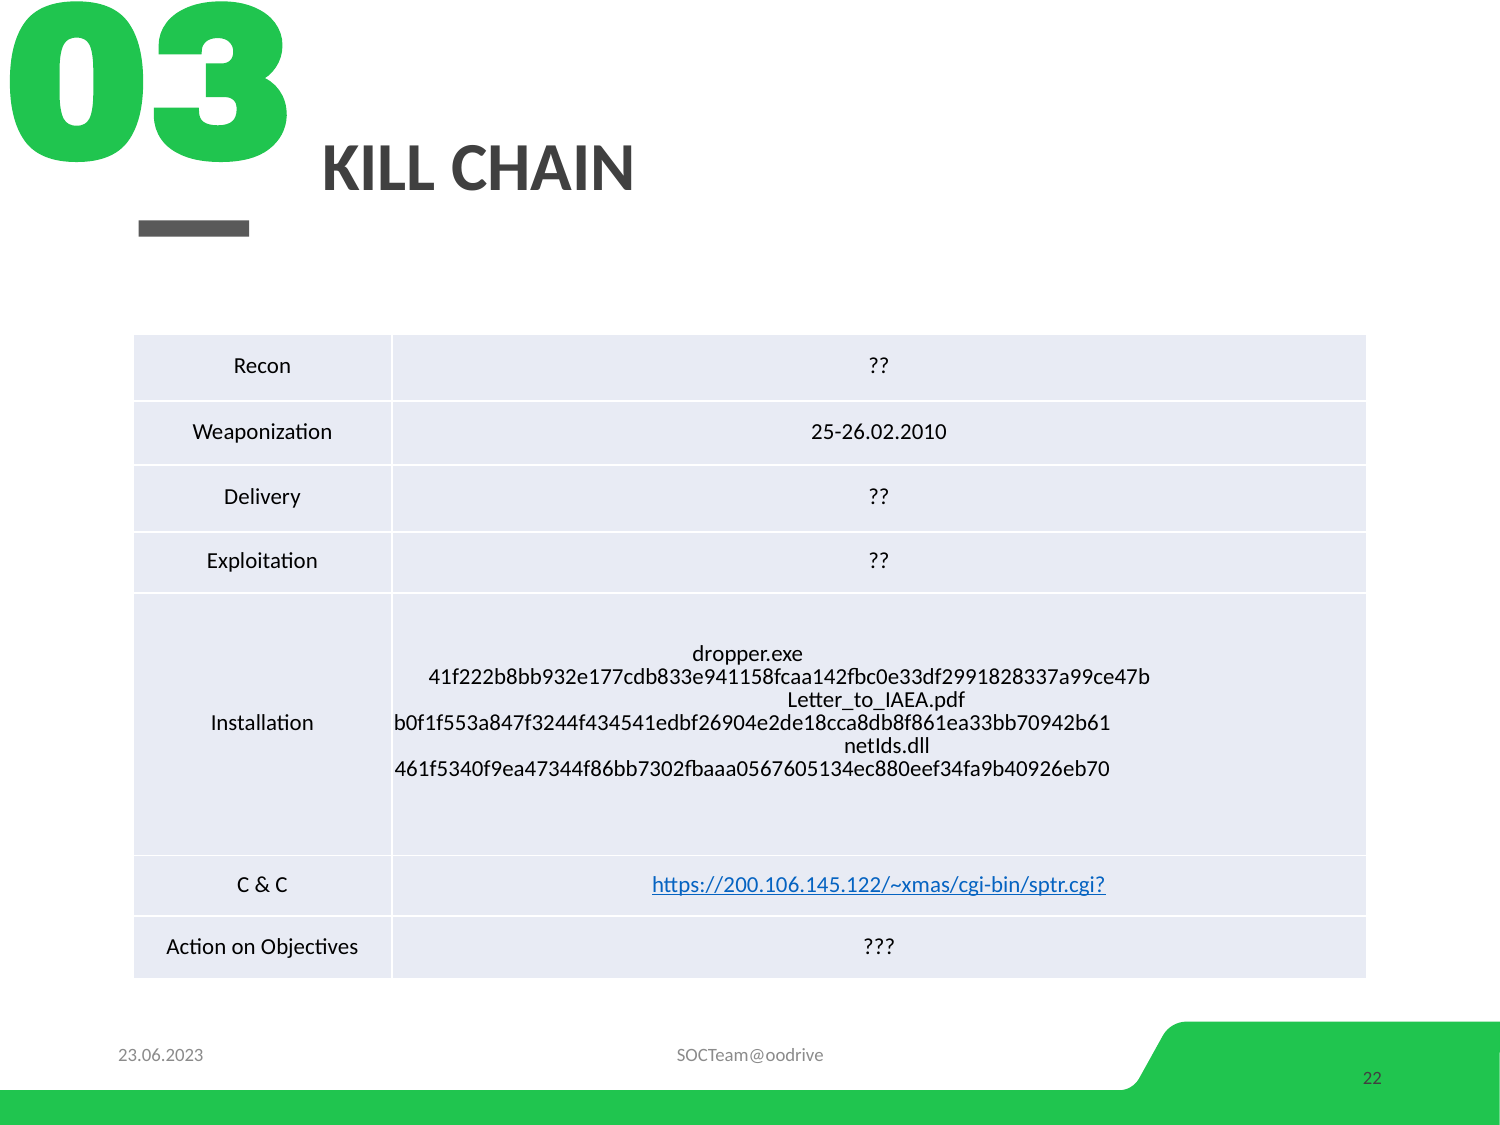

03
# Kill chain
| Recon | ?? |
| --- | --- |
| Weaponization | 25-26.02.2010 |
| Delivery | ?? |
| Exploitation | ?? |
| Installation | dropper.exe 41f222b8bb932e177cdb833e941158fcaa142fbc0e33df2991828337a99ce47b Letter\_to\_IAEA.pdf b0f1f553a847f3244f434541edbf26904e2de18cca8db8f861ea33bb70942b61 netIds.dll 461f5340f9ea47344f86bb7302fbaaa0567605134ec880eef34fa9b40926eb70 |
| C & C | https://200.106.145.122/~xmas/cgi-bin/sptr.cgi? |
| Action on Objectives | ??? |
23.06.2023
SOCTeam@oodrive
22